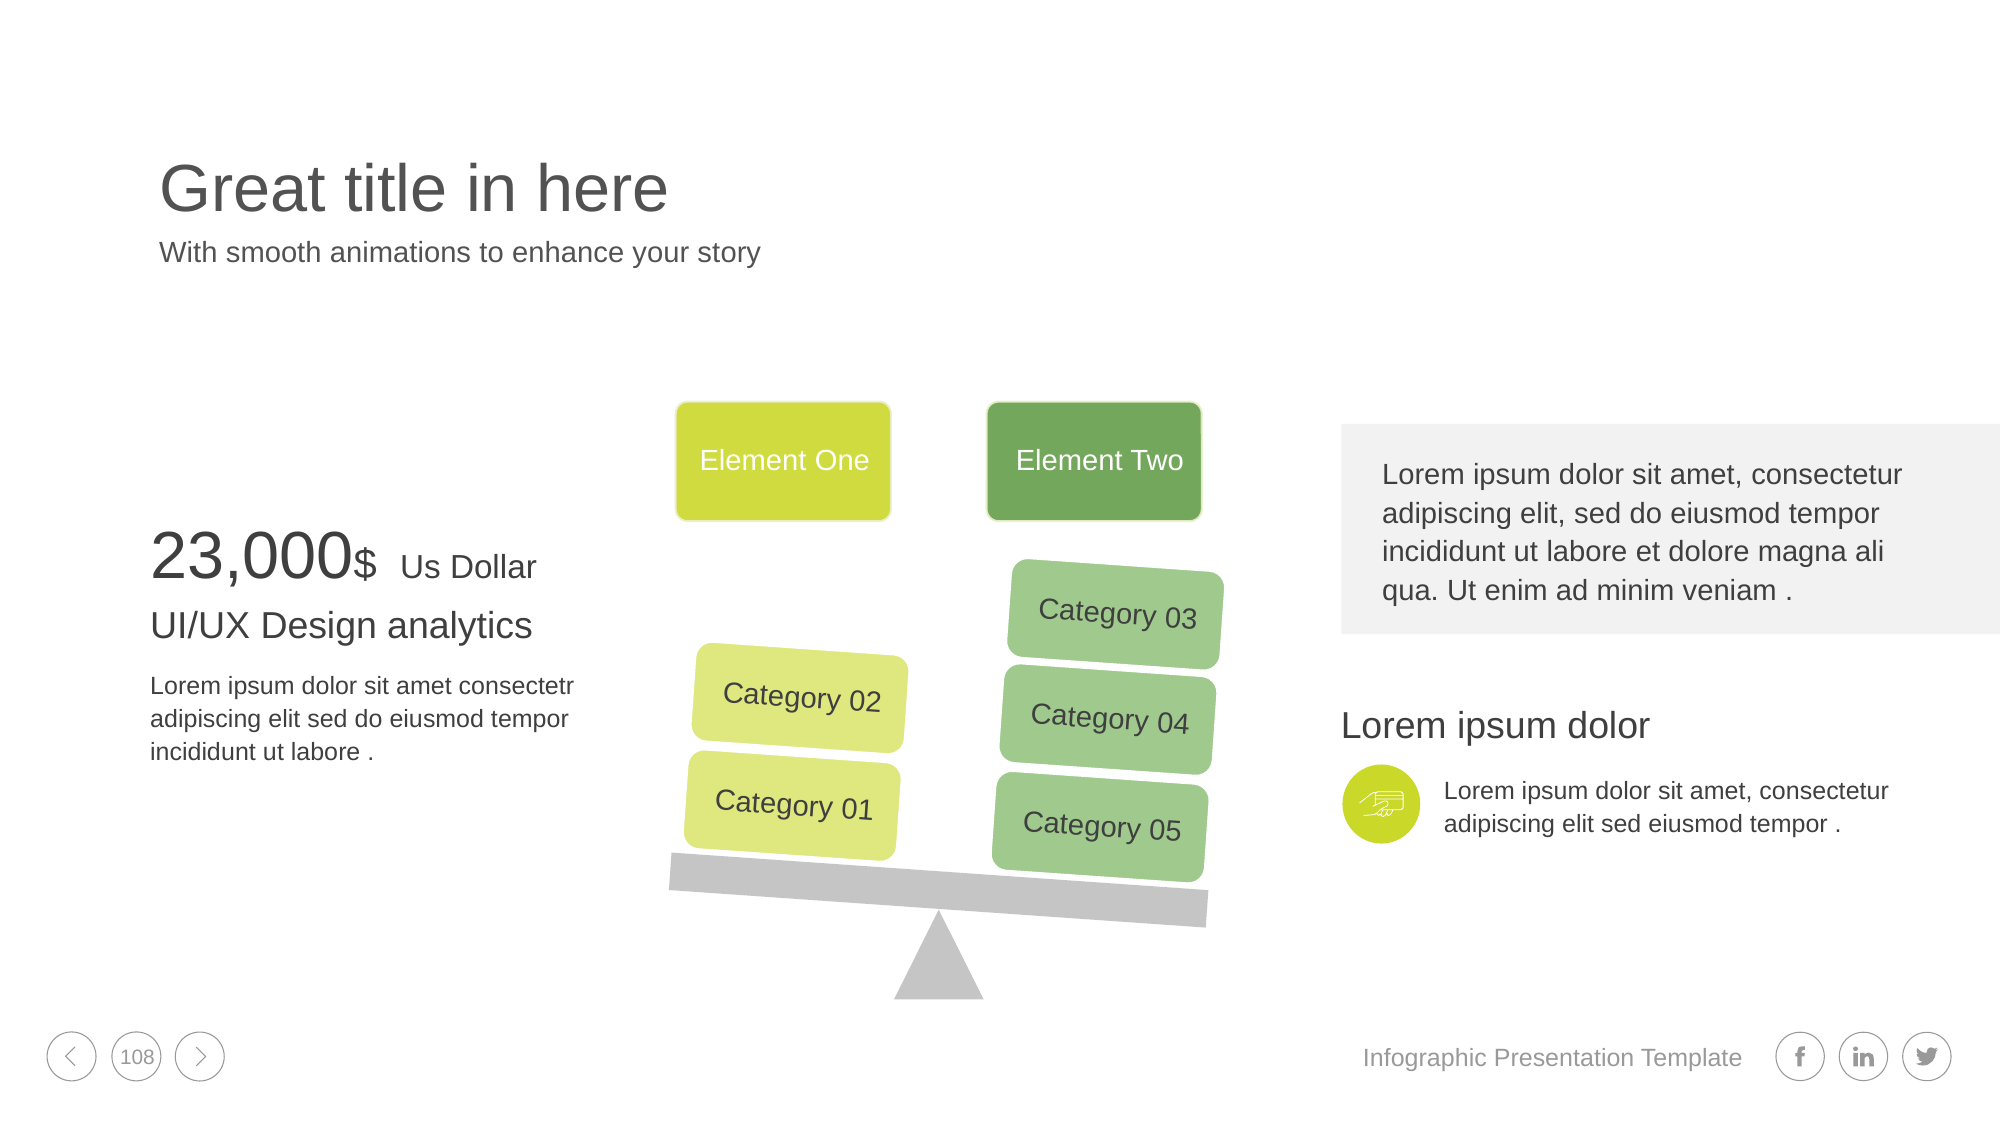

Great title in here
With smooth animations to enhance your story
Element One
 Element Two
Category 05
Category 04
Category 03
Category 01
Category 02

Lorem ipsum dolor sit amet, consectetur adipiscing elit, sed do eiusmod tempor incididunt ut labore et dolore magna ali
qua. Ut enim ad minim veniam .
23,000$ Us Dollar
UI/UX Design analytics
Lorem ipsum dolor sit amet consectetr adipiscing elit sed do eiusmod tempor incididunt ut labore .
Lorem ipsum dolor
Lorem ipsum dolor sit amet, consectetur adipiscing elit sed eiusmod tempor .

108